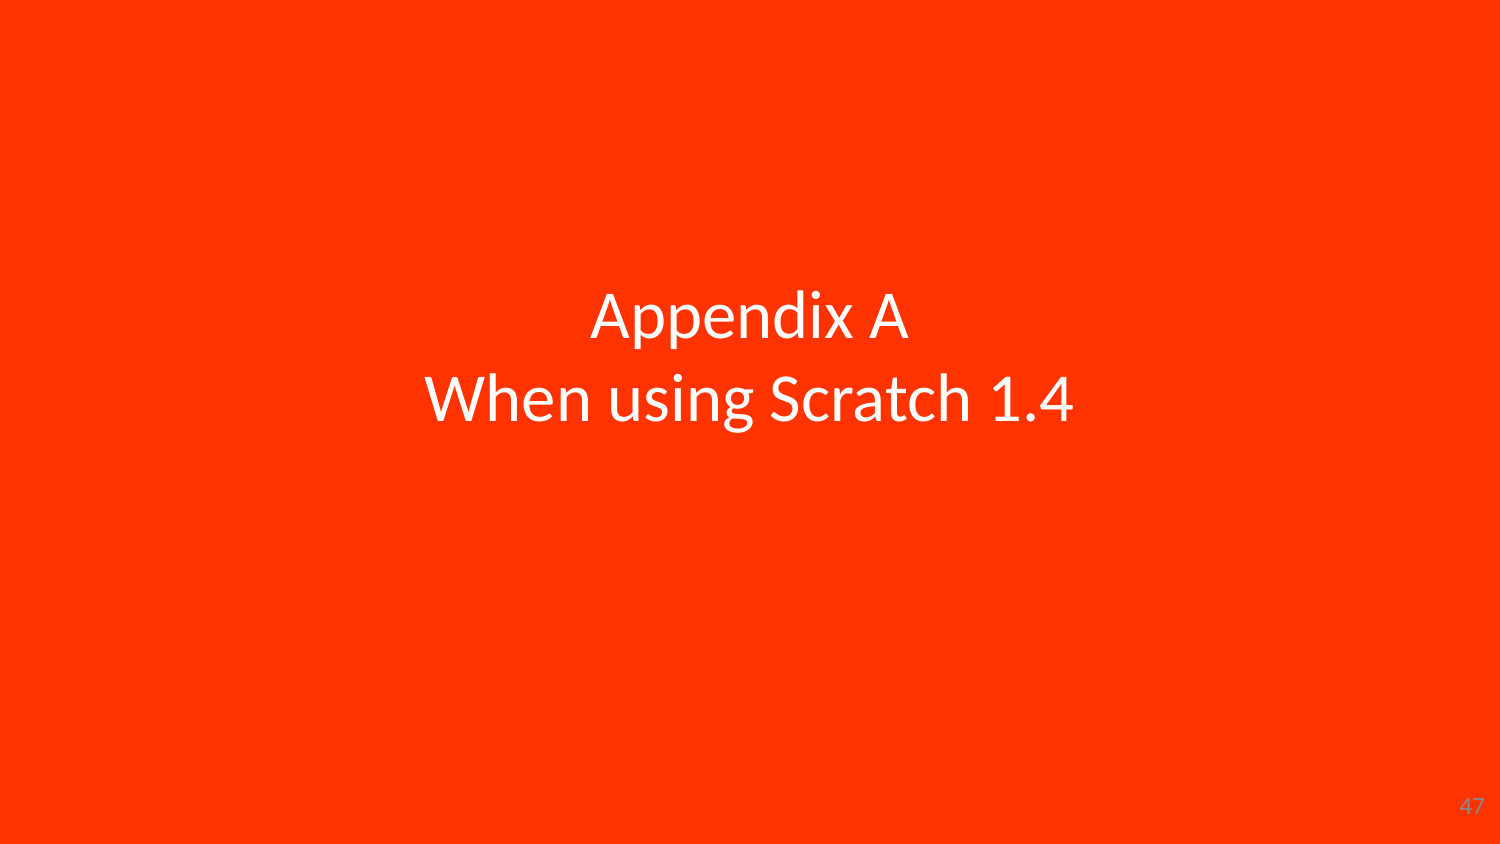

# Appendix A When using Scratch 1.4
47